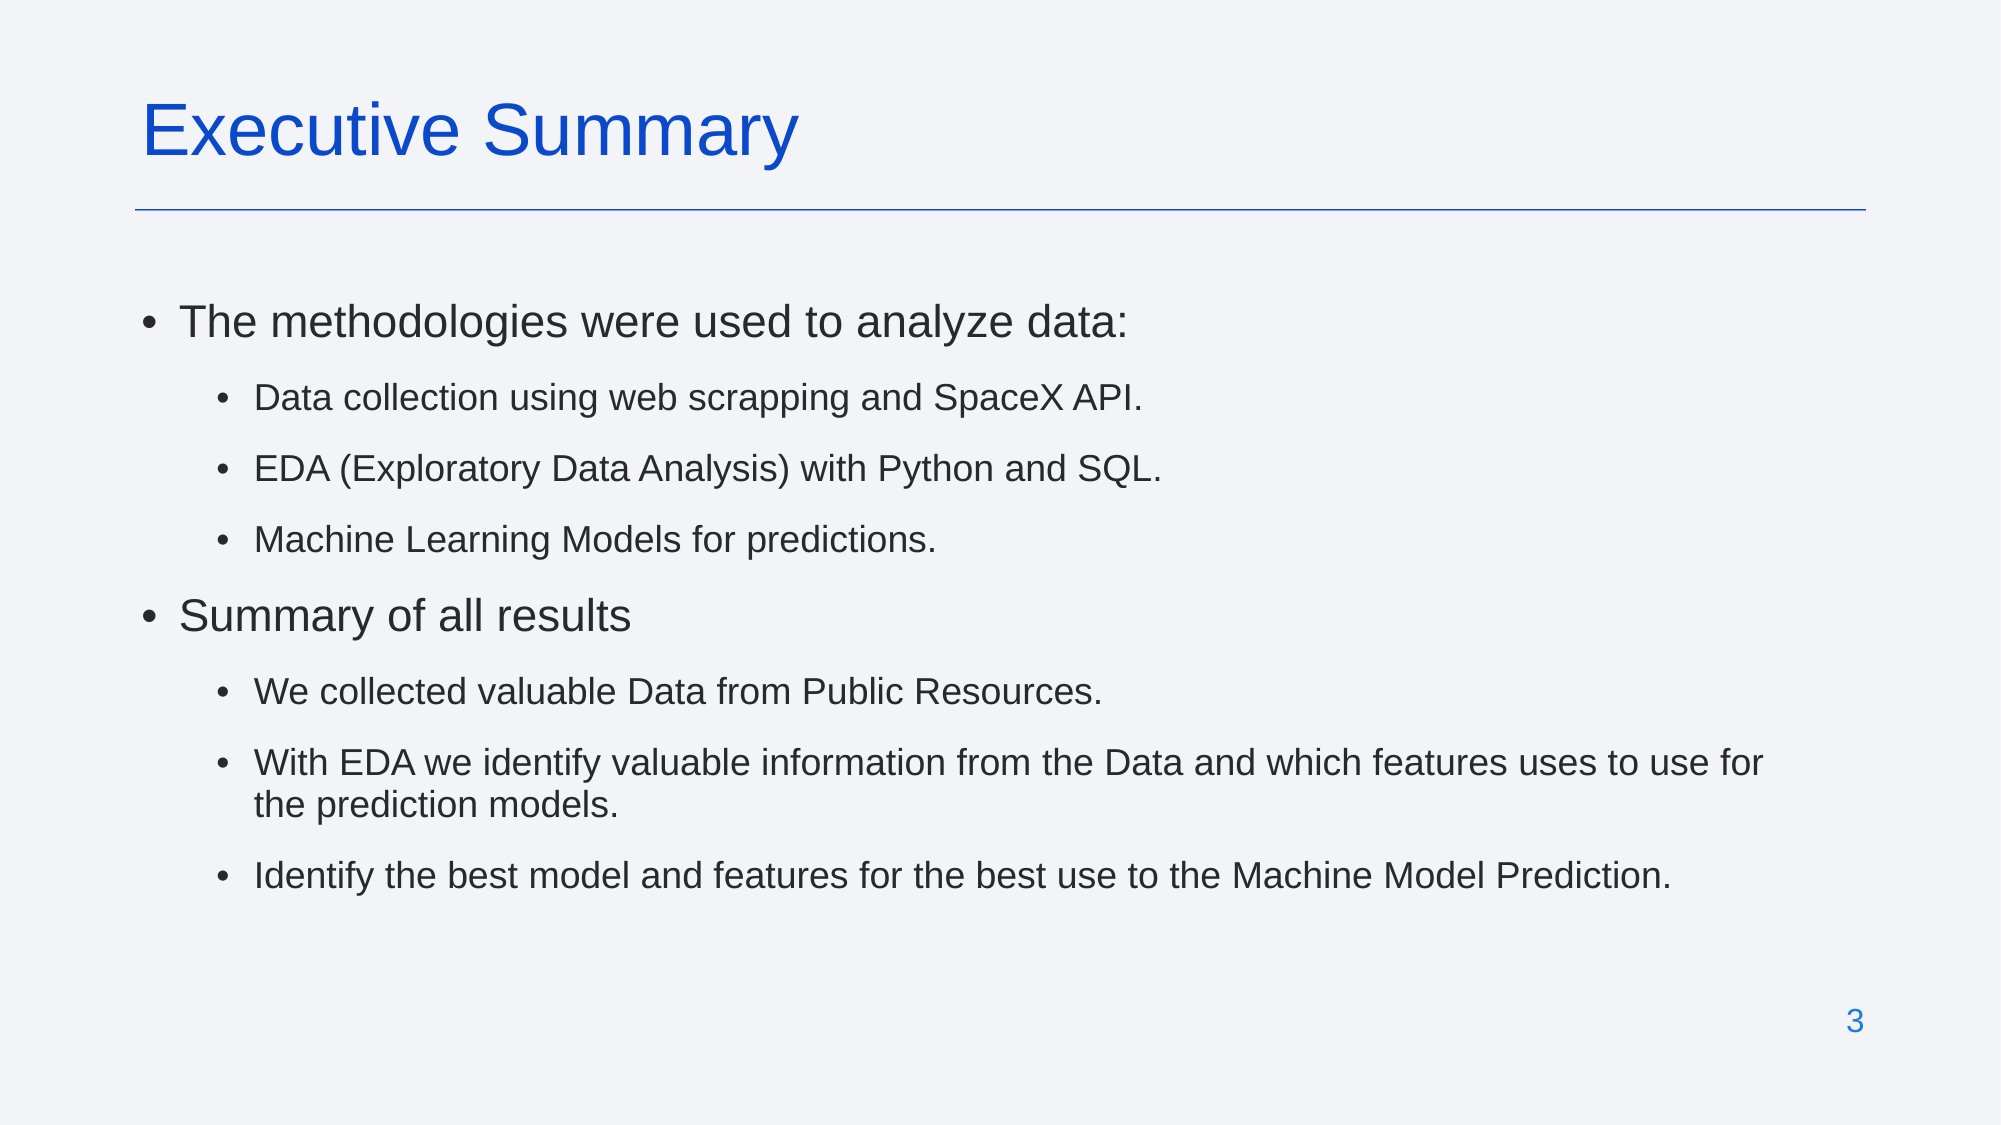

Executive Summary
The methodologies were used to analyze data:
Data collection using web scrapping and SpaceX API.
EDA (Exploratory Data Analysis) with Python and SQL.
Machine Learning Models for predictions.
Summary of all results
We collected valuable Data from Public Resources.
With EDA we identify valuable information from the Data and which features uses to use for the prediction models.
Identify the best model and features for the best use to the Machine Model Prediction.
3